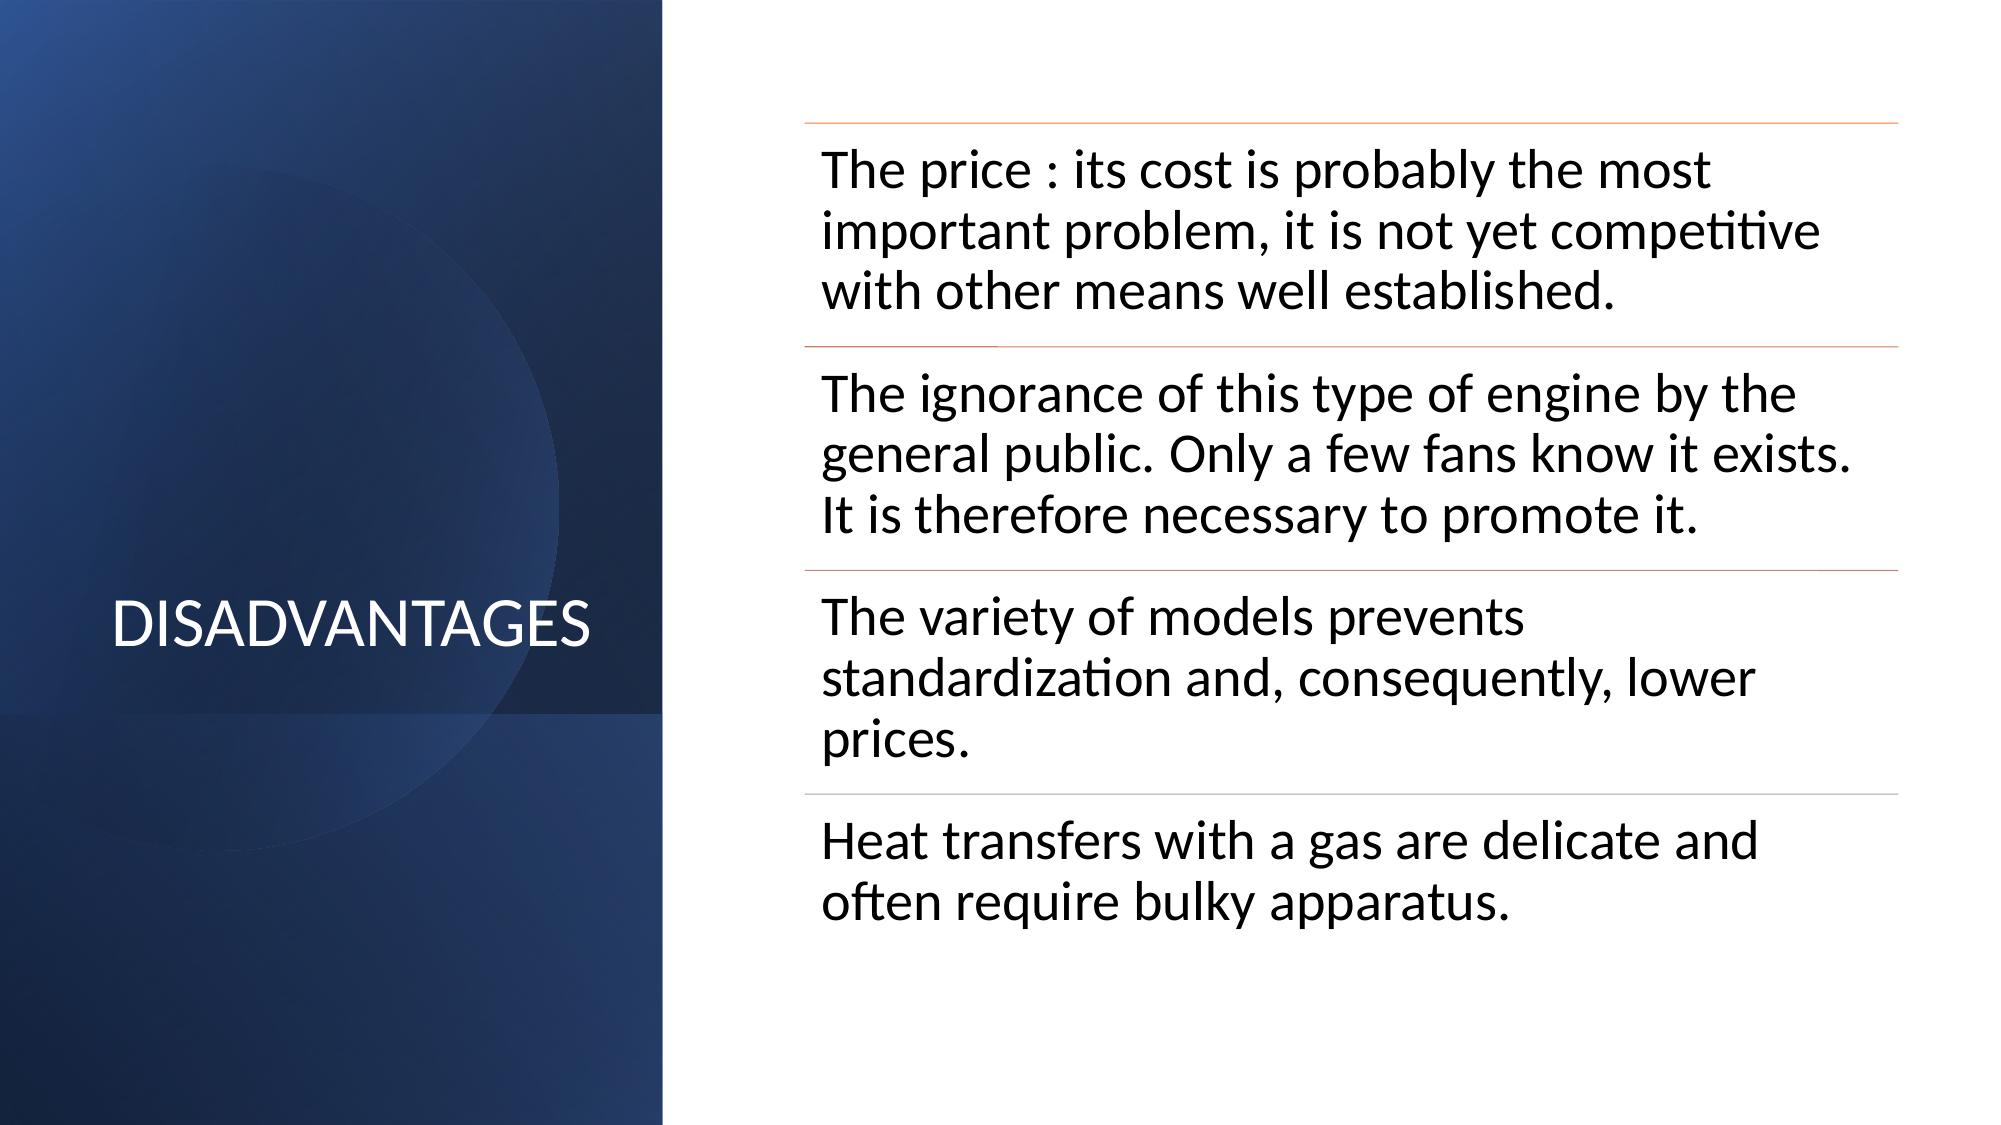

The price : its cost is probably the most important problem, it is not yet competitive with other means well established.
The ignorance of this type of engine by the general public. Only a few fans know it exists. It is therefore necessary to promote it.
The variety of models prevents standardization and, consequently, lower prices.
Heat transfers with a gas are delicate and often require bulky apparatus.

# DISADVANTAGES